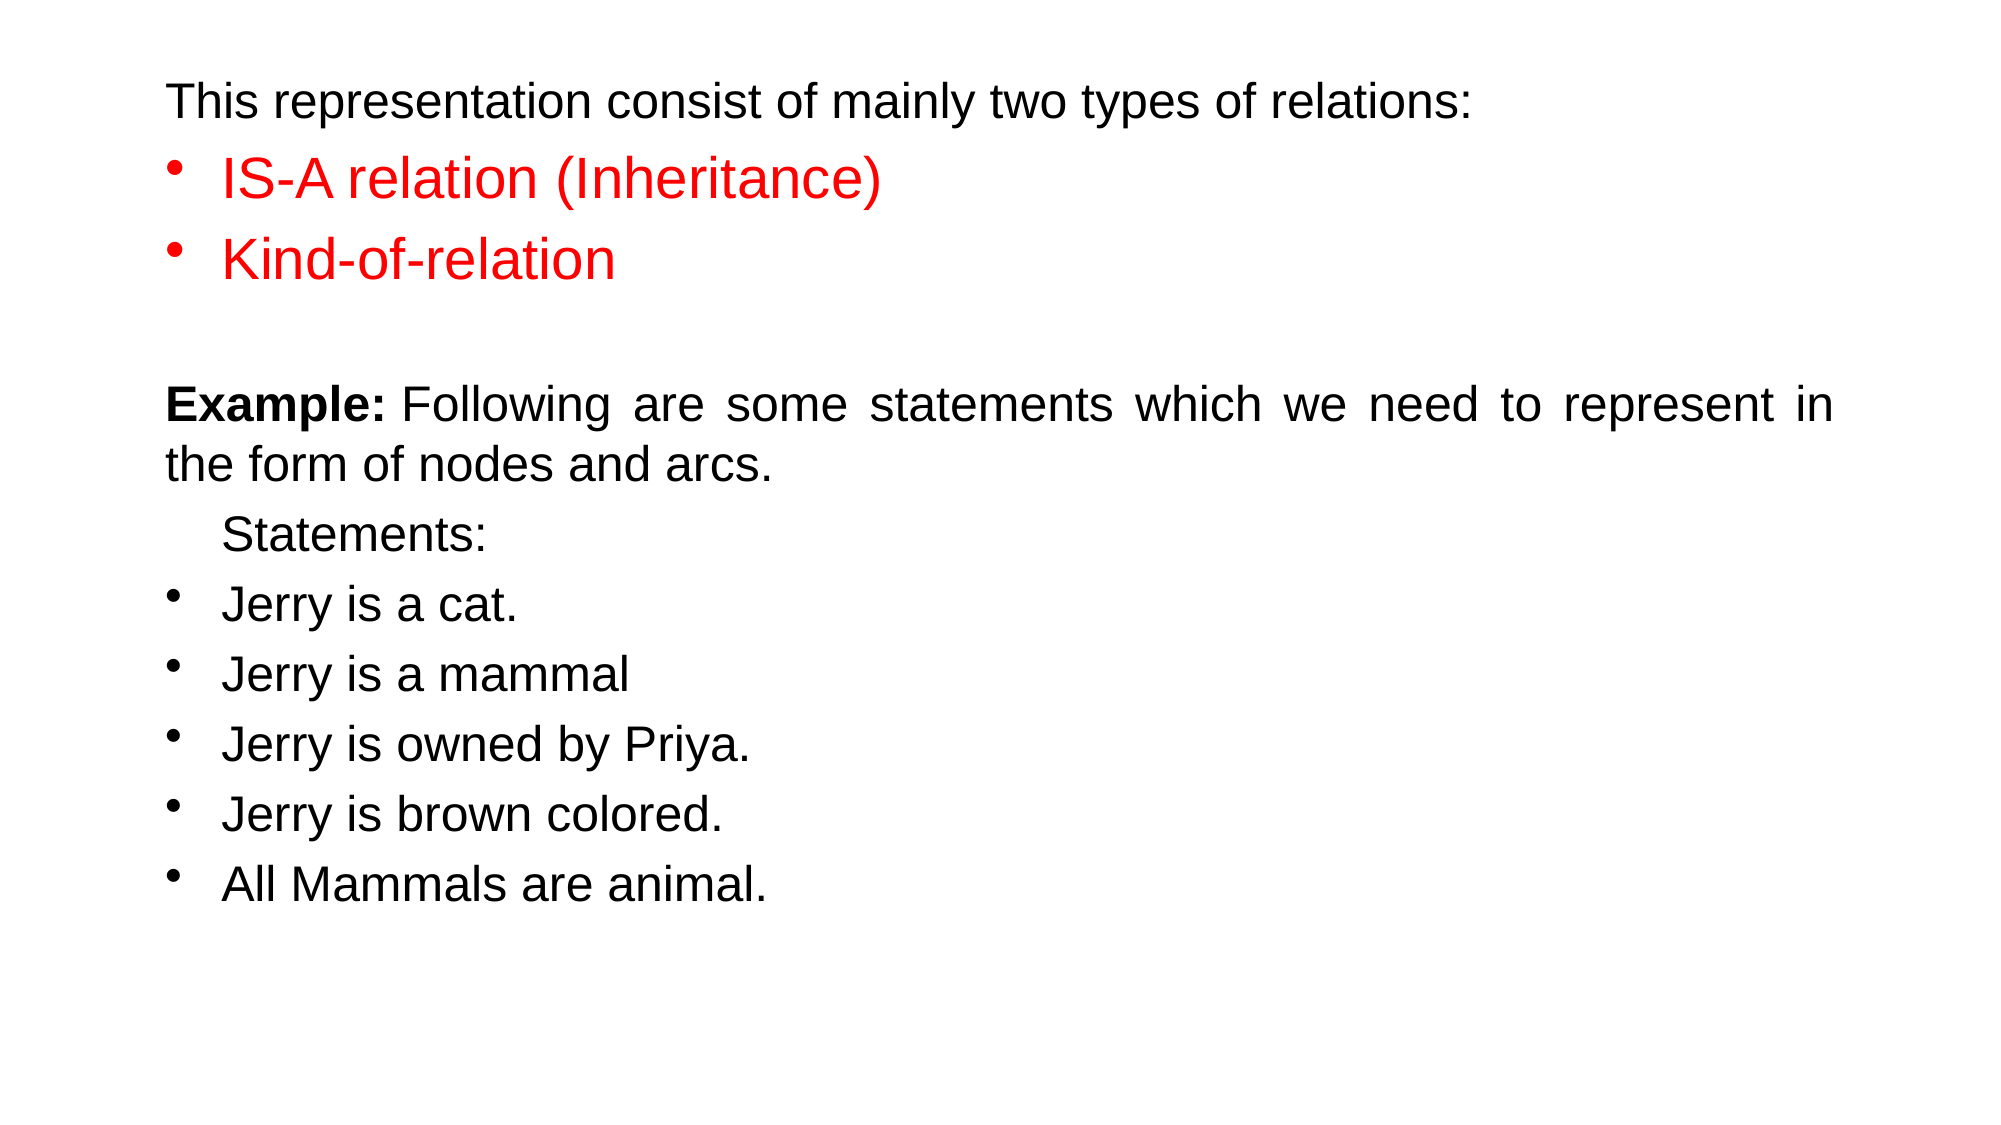

This representation consist of mainly two types of relations:
IS-A relation (Inheritance)
Kind-of-relation

Example: Following are some statements which we need to represent in the form of nodes and arcs.
    Statements:
Jerry is a cat.
Jerry is a mammal
Jerry is owned by Priya.
Jerry is brown colored.
All Mammals are animal.